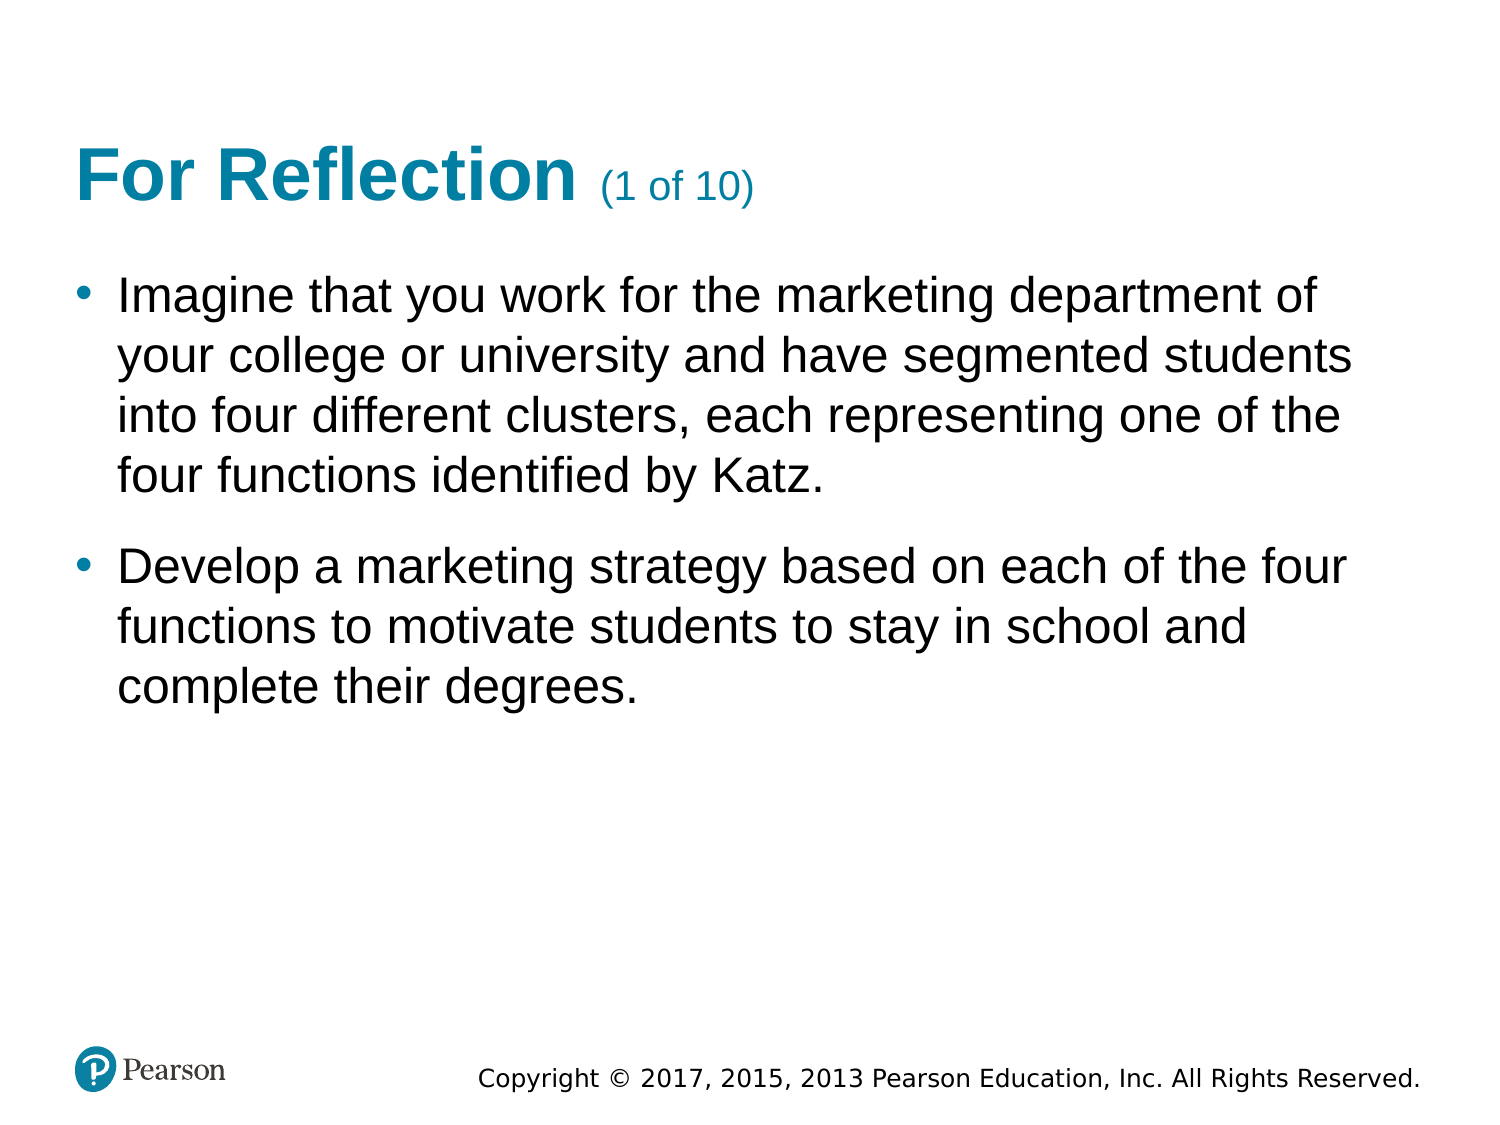

# For Reflection (1 of 10)
Imagine that you work for the marketing department of your college or university and have segmented students into four different clusters, each representing one of the four functions identified by Katz.
Develop a marketing strategy based on each of the four functions to motivate students to stay in school and complete their degrees.